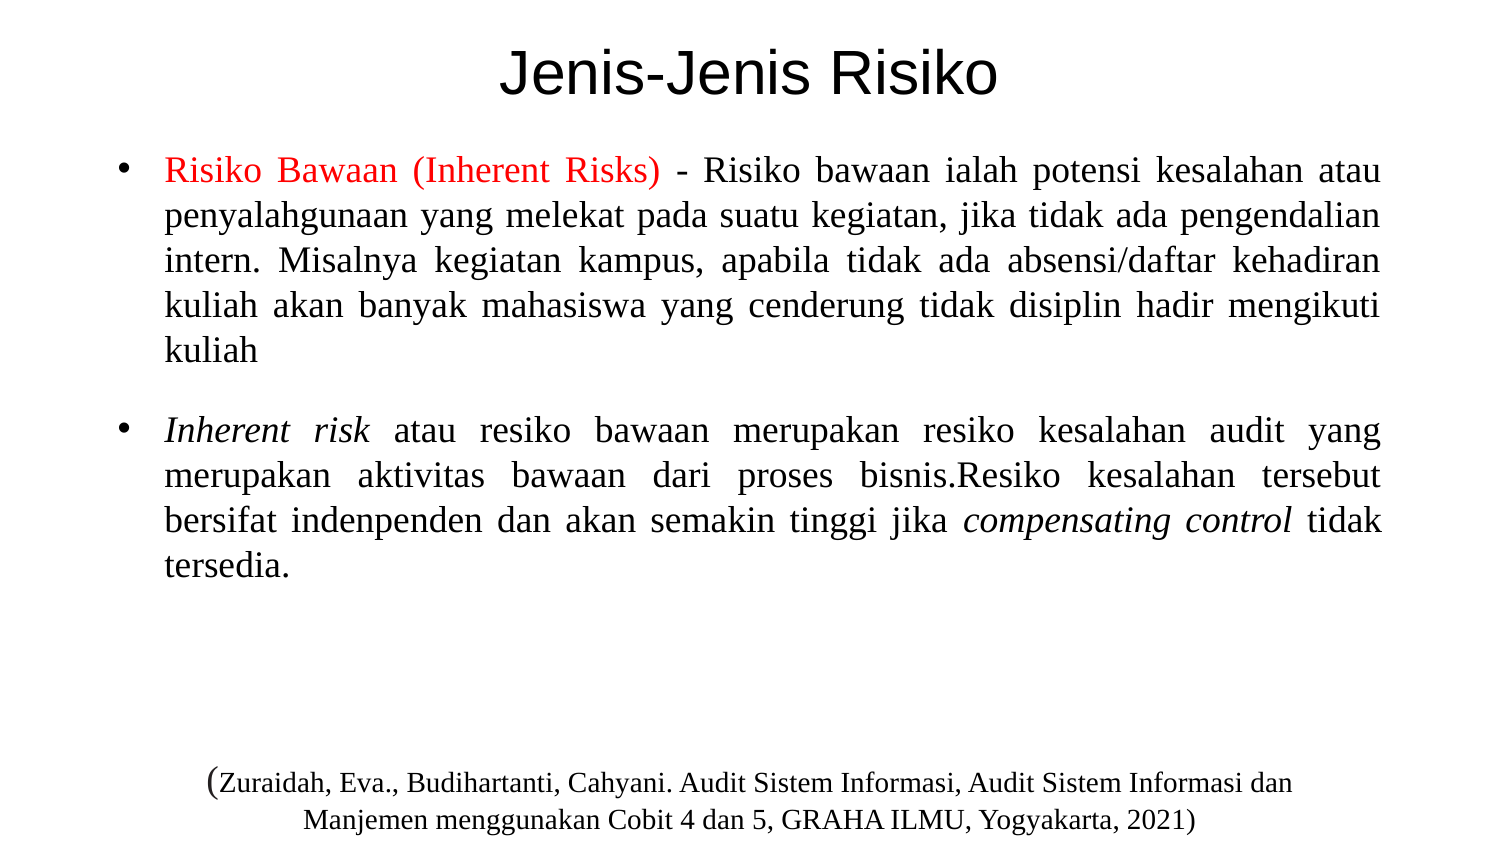

# Jenis-Jenis Risiko
Risiko Bawaan (Inherent Risks) - Risiko bawaan ialah potensi kesalahan atau penyalahgunaan yang melekat pada suatu kegiatan, jika tidak ada pengendalian intern. Misalnya kegiatan kampus, apabila tidak ada absensi/daftar kehadiran kuliah akan banyak mahasiswa yang cenderung tidak disiplin hadir mengikuti kuliah

Inherent risk atau resiko bawaan merupakan resiko kesalahan audit yang
merupakan aktivitas bawaan dari proses bisnis.Resiko kesalahan tersebut
bersifat indenpenden dan akan semakin tinggi jika compensating control tidak
tersedia.
(Zuraidah, Eva., Budihartanti, Cahyani. Audit Sistem Informasi, Audit Sistem Informasi dan Manjemen menggunakan Cobit 4 dan 5, GRAHA ILMU, Yogyakarta, 2021)